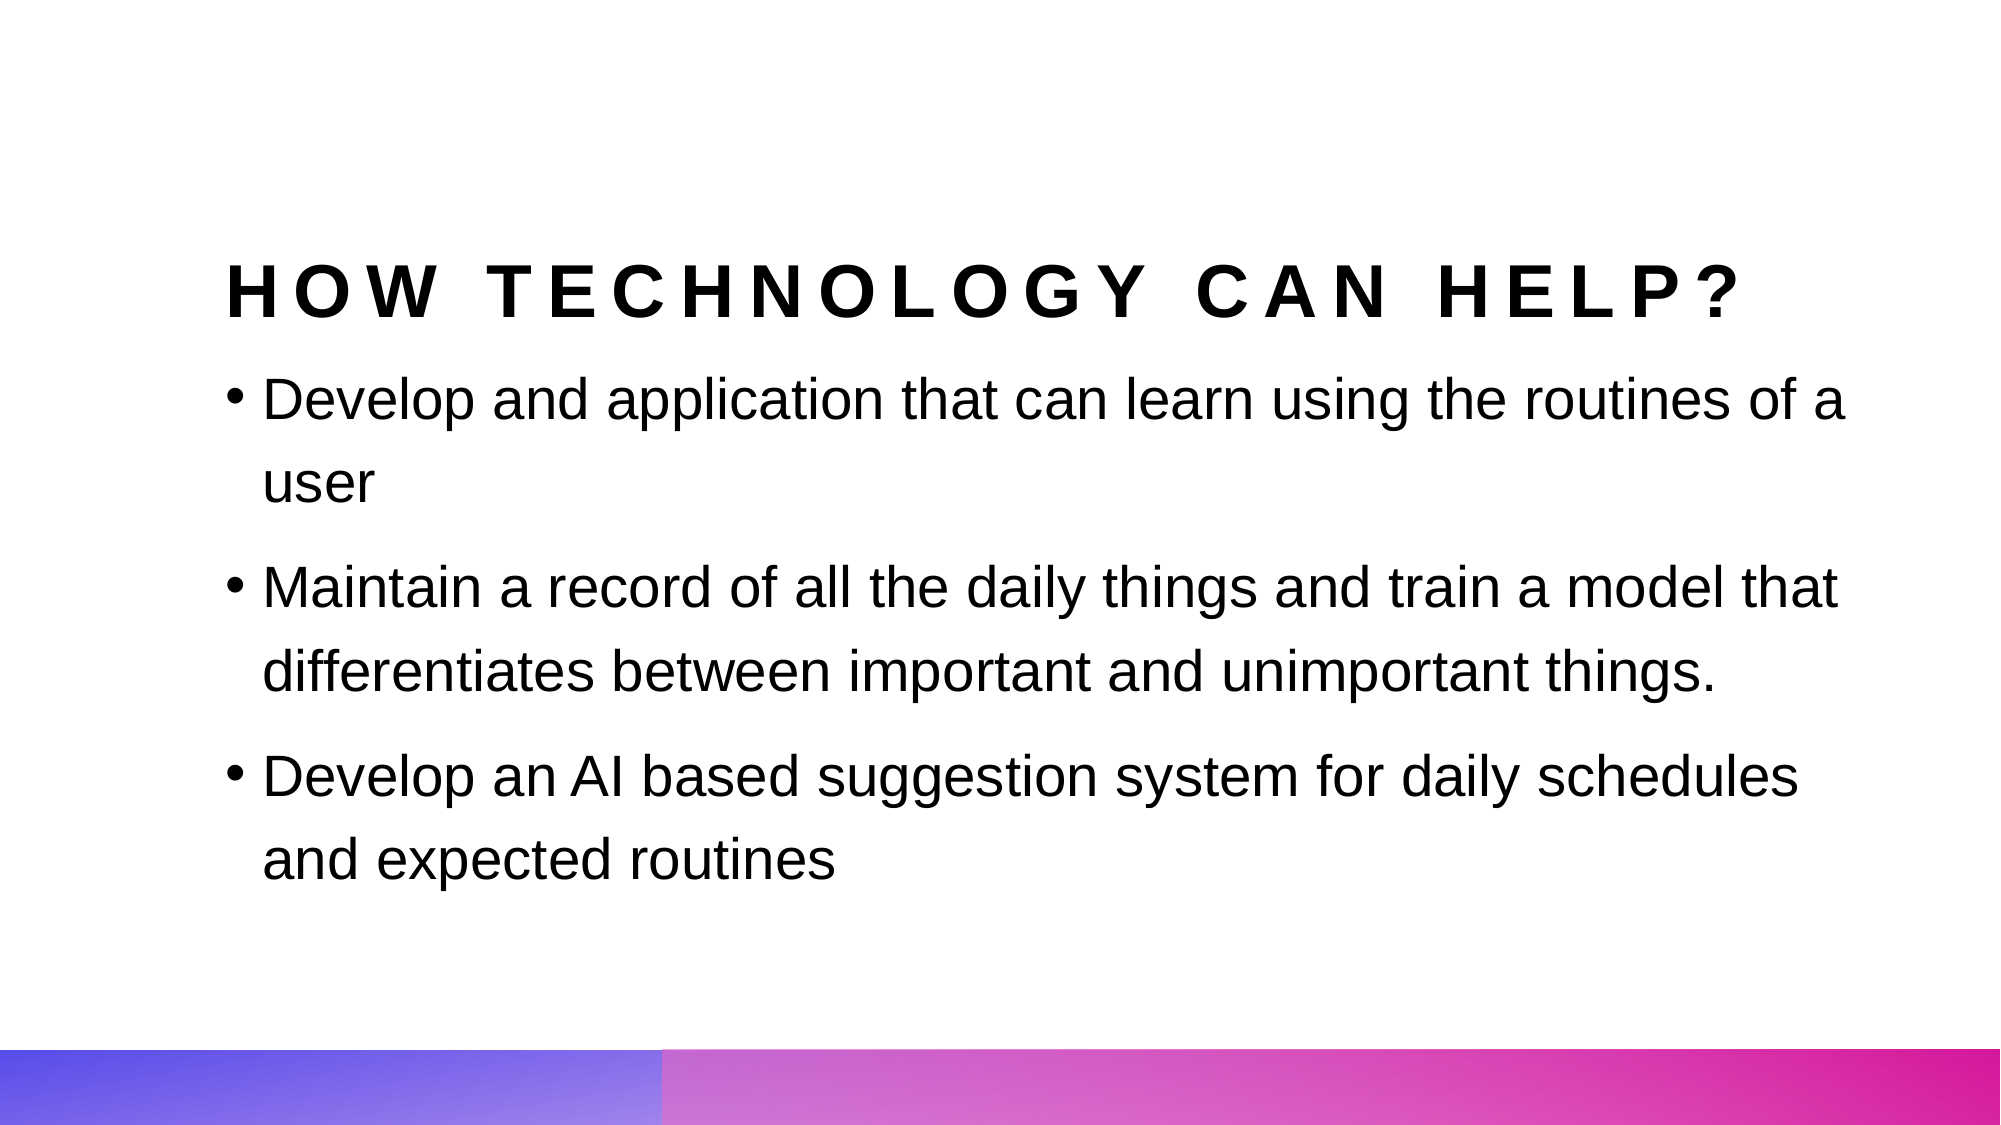

# How technology can help?
Develop and application that can learn using the routines of a user
Maintain a record of all the daily things and train a model that differentiates between important and unimportant things.
Develop an AI based suggestion system for daily schedules and expected routines